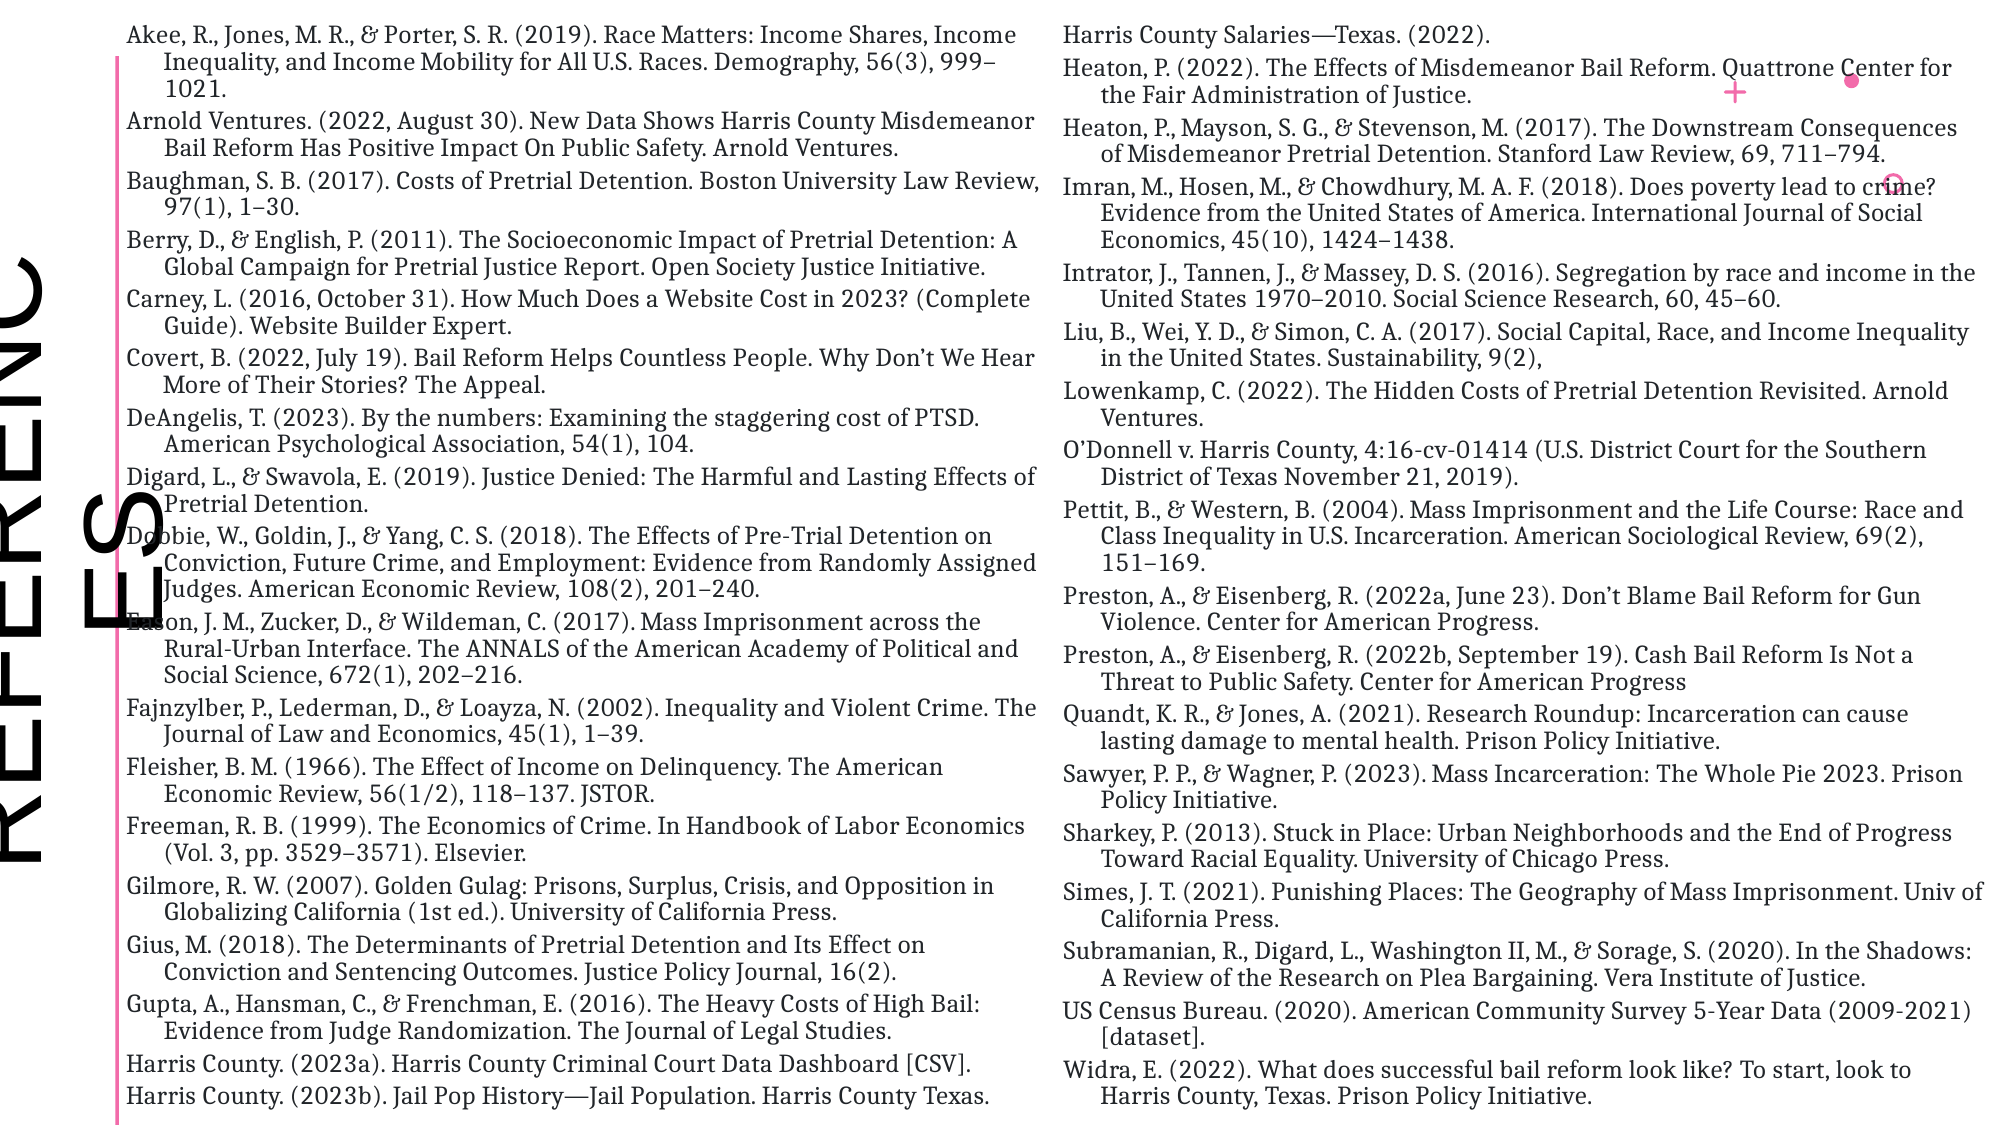

Akee, R., Jones, M. R., & Porter, S. R. (2019). Race Matters: Income Shares, Income Inequality, and Income Mobility for All U.S. Races. Demography, 56(3), 999–1021.
Arnold Ventures. (2022, August 30). New Data Shows Harris County Misdemeanor Bail Reform Has Positive Impact On Public Safety. Arnold Ventures.
Baughman, S. B. (2017). Costs of Pretrial Detention. Boston University Law Review, 97(1), 1–30.
Berry, D., & English, P. (2011). The Socioeconomic Impact of Pretrial Detention: A Global Campaign for Pretrial Justice Report. Open Society Justice Initiative.
Carney, L. (2016, October 31). How Much Does a Website Cost in 2023? (Complete Guide). Website Builder Expert.
Covert, B. (2022, July 19). Bail Reform Helps Countless People. Why Don’t We Hear More of Their Stories? The Appeal.
DeAngelis, T. (2023). By the numbers: Examining the staggering cost of PTSD. American Psychological Association, 54(1), 104.
Digard, L., & Swavola, E. (2019). Justice Denied: The Harmful and Lasting Effects of Pretrial Detention.
Dobbie, W., Goldin, J., & Yang, C. S. (2018). The Effects of Pre-Trial Detention on Conviction, Future Crime, and Employment: Evidence from Randomly Assigned Judges. American Economic Review, 108(2), 201–240.
Eason, J. M., Zucker, D., & Wildeman, C. (2017). Mass Imprisonment across the Rural-Urban Interface. The ANNALS of the American Academy of Political and Social Science, 672(1), 202–216.
Fajnzylber, P., Lederman, D., & Loayza, N. (2002). Inequality and Violent Crime. The Journal of Law and Economics, 45(1), 1–39.
Fleisher, B. M. (1966). The Effect of Income on Delinquency. The American Economic Review, 56(1/2), 118–137. JSTOR.
Freeman, R. B. (1999). The Economics of Crime. In Handbook of Labor Economics (Vol. 3, pp. 3529–3571). Elsevier.
Gilmore, R. W. (2007). Golden Gulag: Prisons, Surplus, Crisis, and Opposition in Globalizing California (1st ed.). University of California Press.
Gius, M. (2018). The Determinants of Pretrial Detention and Its Effect on Conviction and Sentencing Outcomes. Justice Policy Journal, 16(2).
Gupta, A., Hansman, C., & Frenchman, E. (2016). The Heavy Costs of High Bail: Evidence from Judge Randomization. The Journal of Legal Studies.
Harris County. (2023a). Harris County Criminal Court Data Dashboard [CSV].
Harris County. (2023b). Jail Pop History—Jail Population. Harris County Texas.
Harris County Salaries—Texas. (2022).
Heaton, P. (2022). The Effects of Misdemeanor Bail Reform. Quattrone Center for the Fair Administration of Justice.
Heaton, P., Mayson, S. G., & Stevenson, M. (2017). The Downstream Consequences of Misdemeanor Pretrial Detention. Stanford Law Review, 69, 711–794.
Imran, M., Hosen, M., & Chowdhury, M. A. F. (2018). Does poverty lead to crime? Evidence from the United States of America. International Journal of Social Economics, 45(10), 1424–1438.
Intrator, J., Tannen, J., & Massey, D. S. (2016). Segregation by race and income in the United States 1970–2010. Social Science Research, 60, 45–60.
Liu, B., Wei, Y. D., & Simon, C. A. (2017). Social Capital, Race, and Income Inequality in the United States. Sustainability, 9(2),
Lowenkamp, C. (2022). The Hidden Costs of Pretrial Detention Revisited. Arnold Ventures.
O’Donnell v. Harris County, 4:16-cv-01414 (U.S. District Court for the Southern District of Texas November 21, 2019).
Pettit, B., & Western, B. (2004). Mass Imprisonment and the Life Course: Race and Class Inequality in U.S. Incarceration. American Sociological Review, 69(2), 151–169.
Preston, A., & Eisenberg, R. (2022a, June 23). Don’t Blame Bail Reform for Gun Violence. Center for American Progress.
Preston, A., & Eisenberg, R. (2022b, September 19). Cash Bail Reform Is Not a Threat to Public Safety. Center for American Progress
Quandt, K. R., & Jones, A. (2021). Research Roundup: Incarceration can cause lasting damage to mental health. Prison Policy Initiative.
Sawyer, P. P., & Wagner, P. (2023). Mass Incarceration: The Whole Pie 2023. Prison Policy Initiative.
Sharkey, P. (2013). Stuck in Place: Urban Neighborhoods and the End of Progress Toward Racial Equality. University of Chicago Press.
Simes, J. T. (2021). Punishing Places: The Geography of Mass Imprisonment. Univ of California Press.
Subramanian, R., Digard, L., Washington II, M., & Sorage, S. (2020). In the Shadows: A Review of the Research on Plea Bargaining. Vera Institute of Justice.
US Census Bureau. (2020). American Community Survey 5-Year Data (2009-2021) [dataset].
Widra, E. (2022). What does successful bail reform look like? To start, look to Harris County, Texas. Prison Policy Initiative.
# References